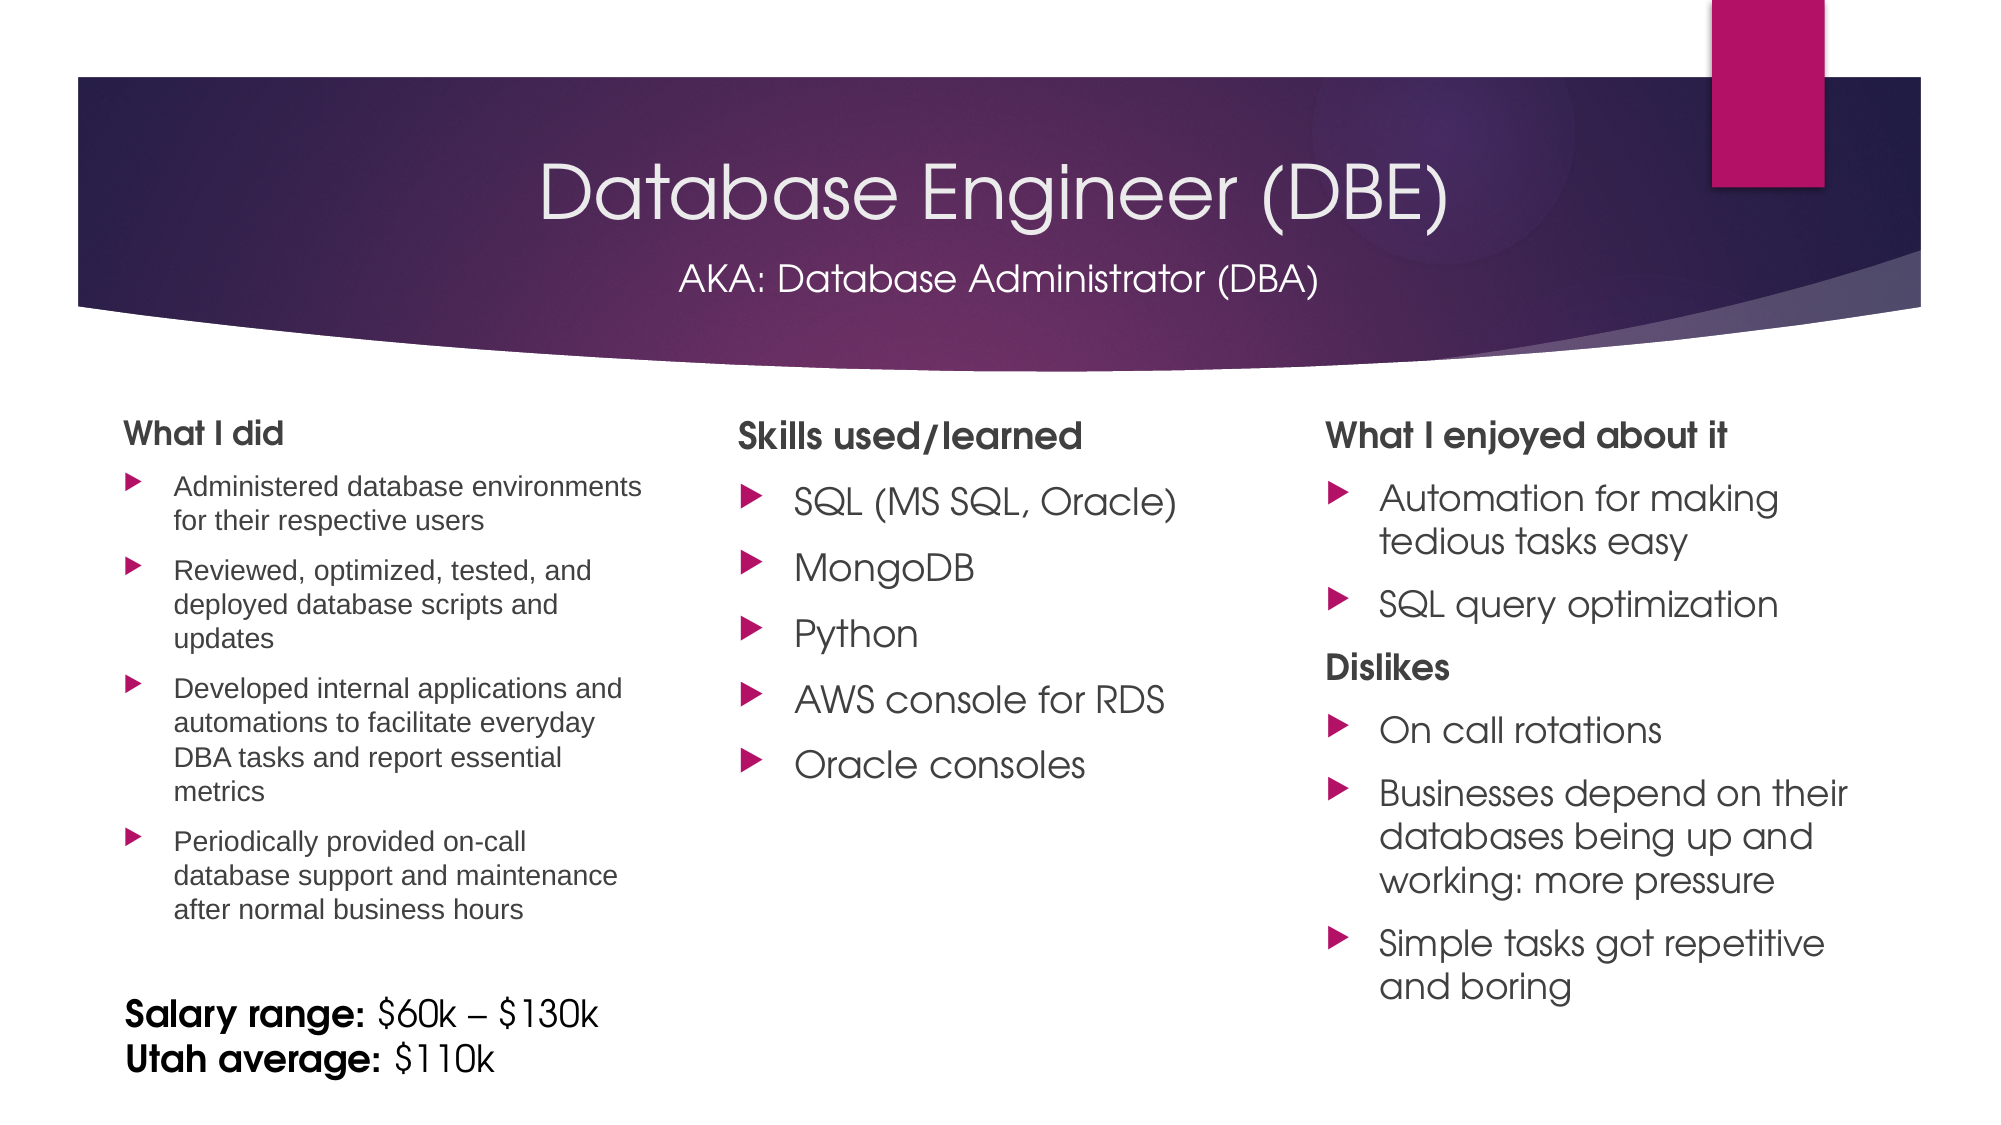

# Database Engineer (DBE)
AKA: Database Administrator (DBA)
What I enjoyed about it
Automation for making tedious tasks easy
SQL query optimization
Dislikes
On call rotations
Businesses depend on their databases being up and working: more pressure
Simple tasks got repetitive and boring

What I did
Administered database environments for their respective users
Reviewed, optimized, tested, and deployed database scripts and updates
Developed internal applications and automations to facilitate everyday DBA tasks and report essential metrics
Periodically provided on-call database support and maintenance after normal business hours
Skills used/learned
SQL (MS SQL, Oracle)
MongoDB
Python
AWS console for RDS
Oracle consoles
Salary range: $60k – $130k
Utah average: $110k